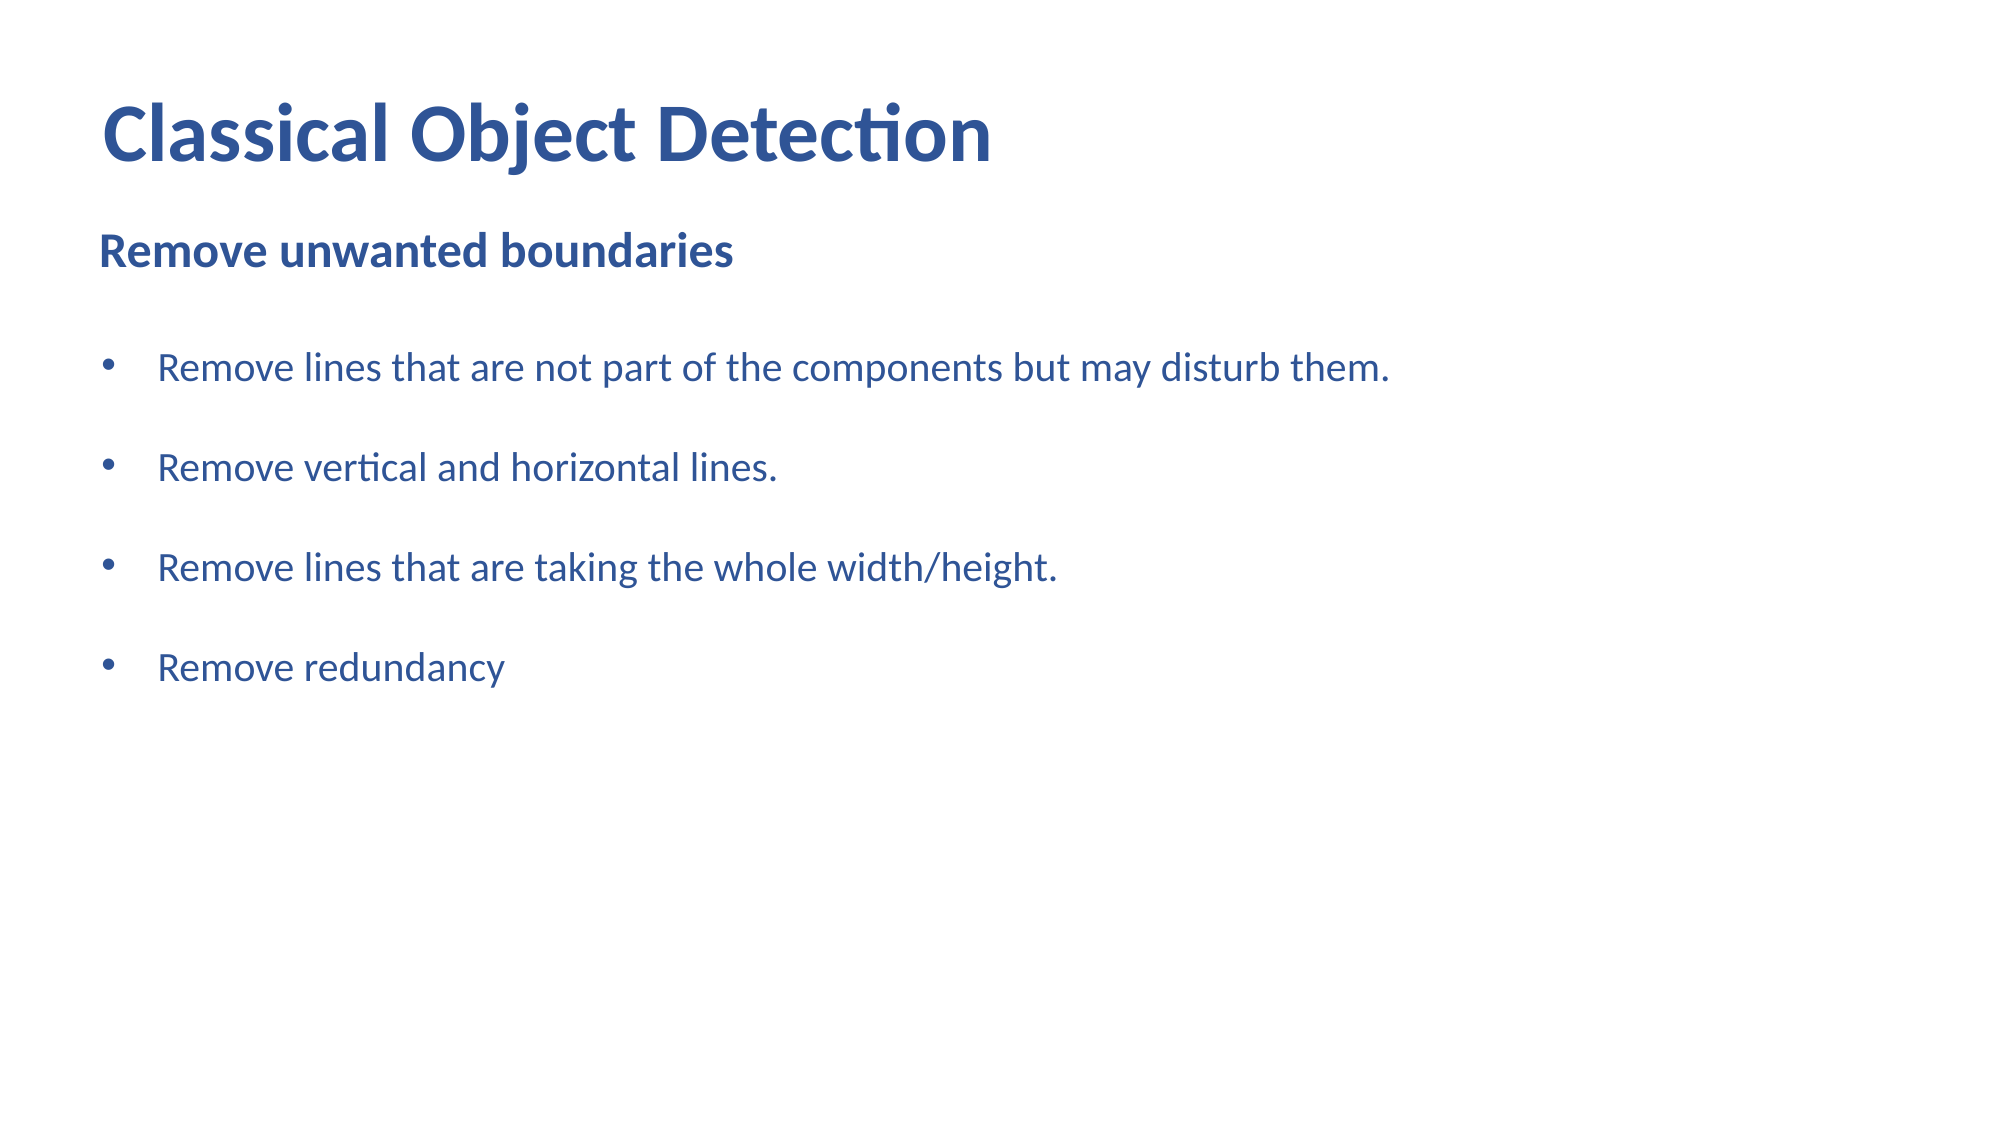

Classical Object Detection
Remove unwanted boundaries

Remove lines that are not part of the components but may disturb them.
Remove vertical and horizontal lines.
Remove lines that are taking the whole width/height.
Remove redundancy